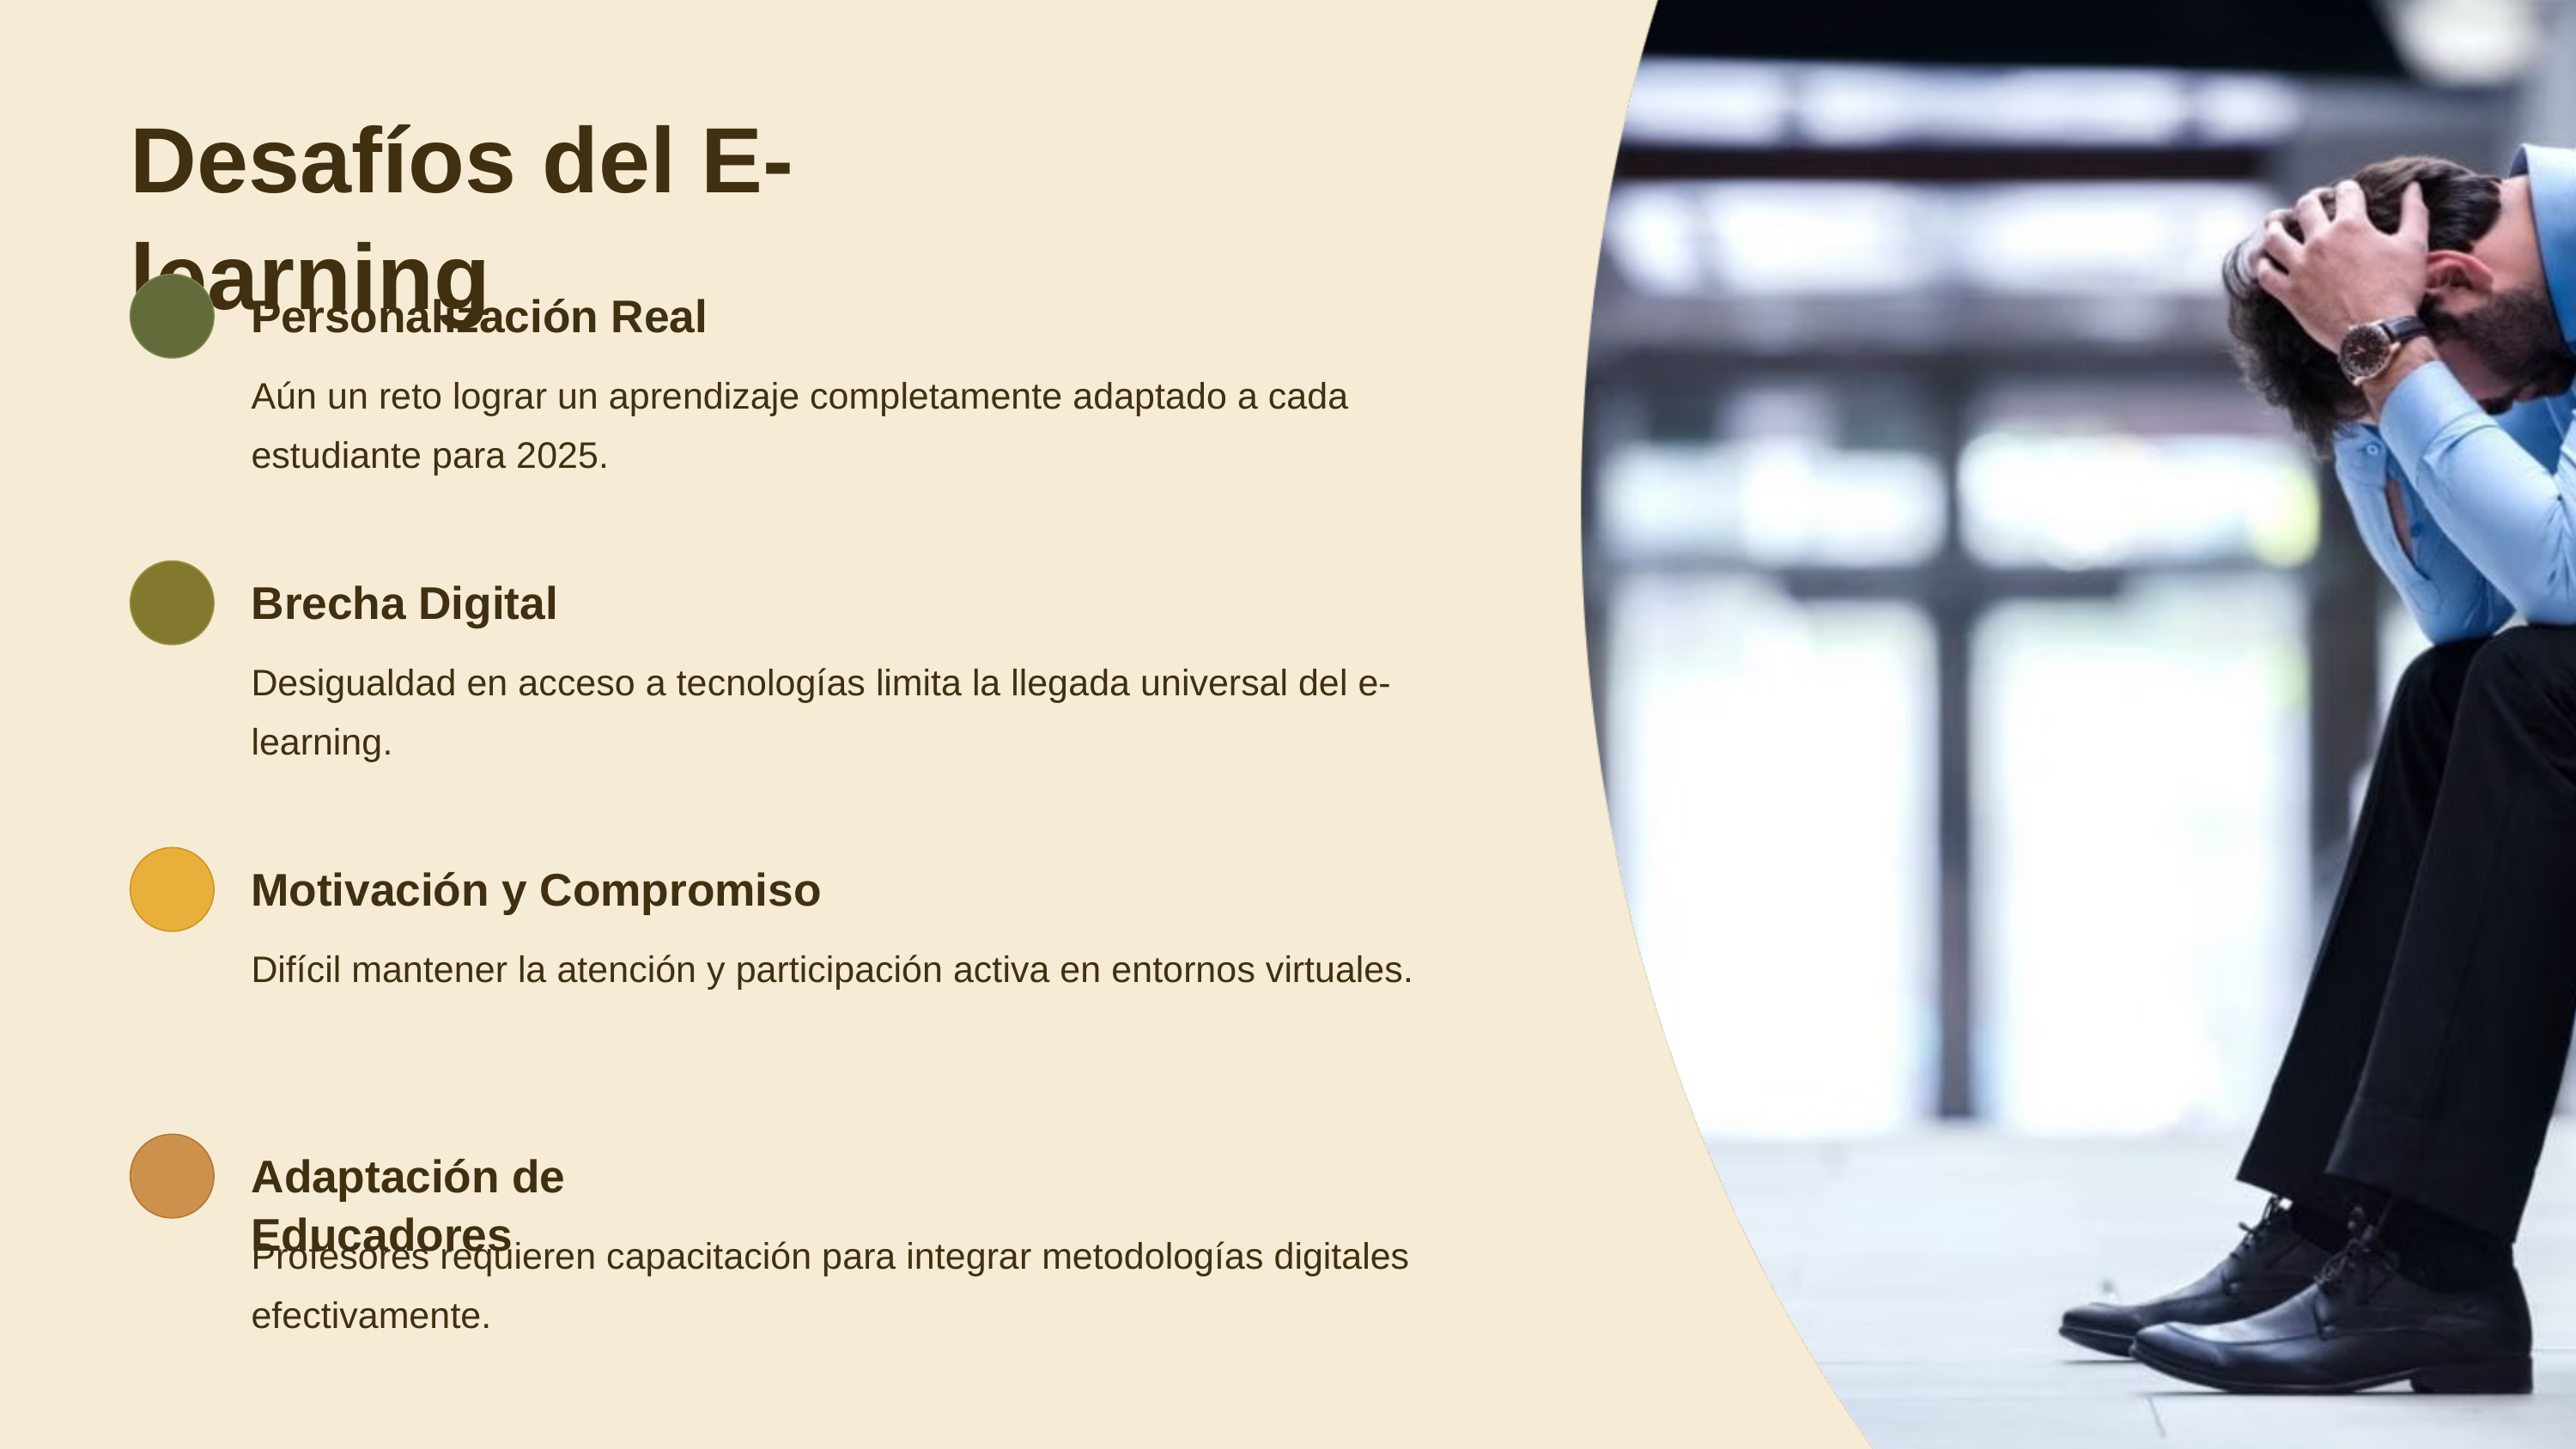

Desafíos del E-learning

Personalización Real

Aún un reto lograr un aprendizaje completamente adaptado a cada estudiante para 2025.

Brecha Digital

Desigualdad en acceso a tecnologías limita la llegada universal del e-learning.

Motivación y Compromiso

Difícil mantener la atención y participación activa en entornos virtuales.

Adaptación de Educadores

Profesores requieren capacitación para integrar metodologías digitales efectivamente.